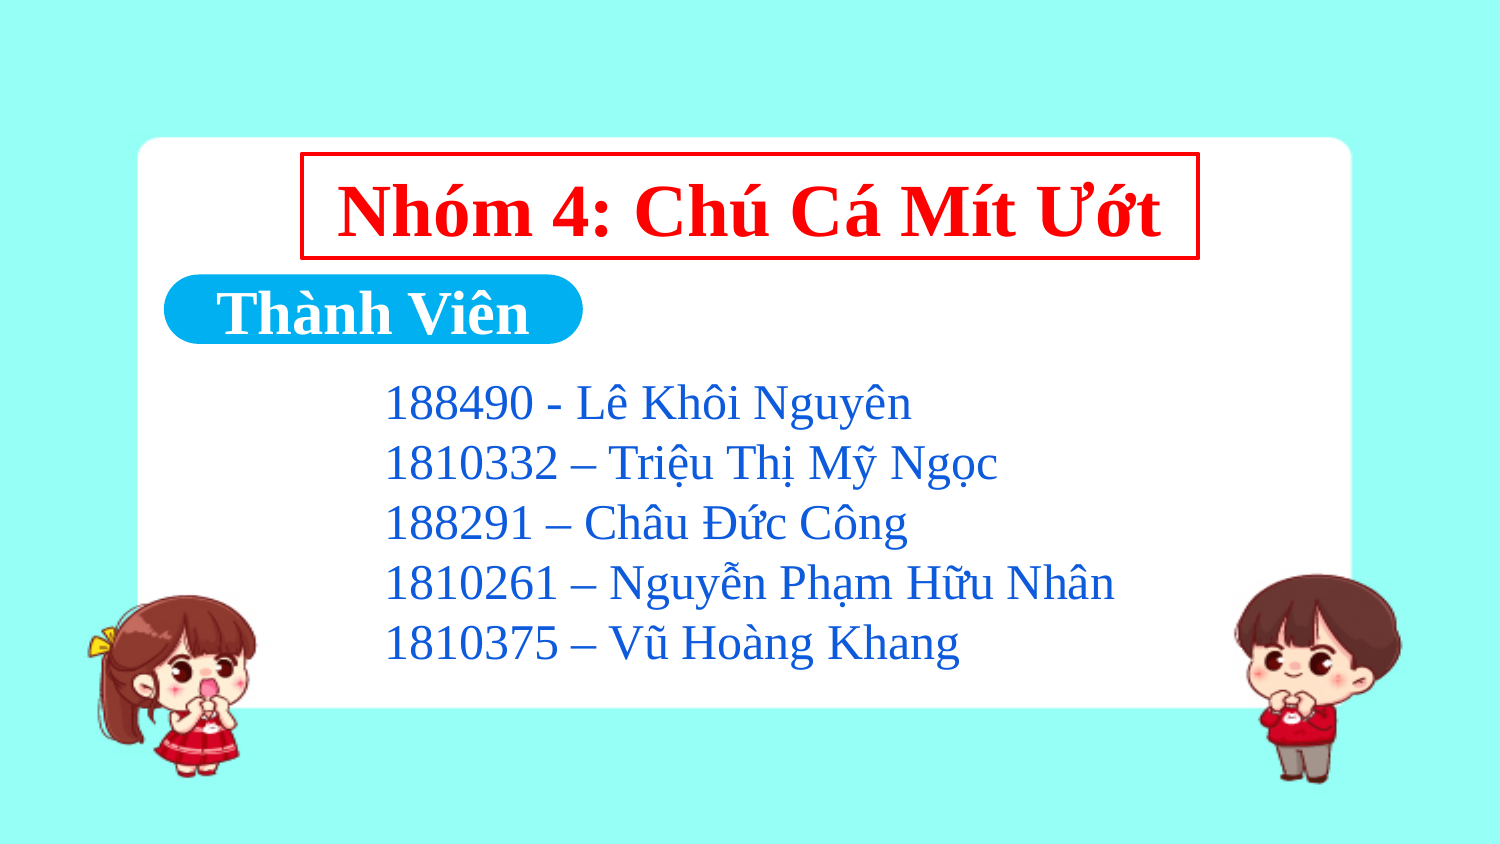

Nhóm 4: Chú Cá Mít Ướt
Thành Viên
188490 - Lê Khôi Nguyên
1810332 – Triệu Thị Mỹ Ngọc
188291 – Châu Đức Công
1810261 – Nguyễn Phạm Hữu Nhân
1810375 – Vũ Hoàng Khang